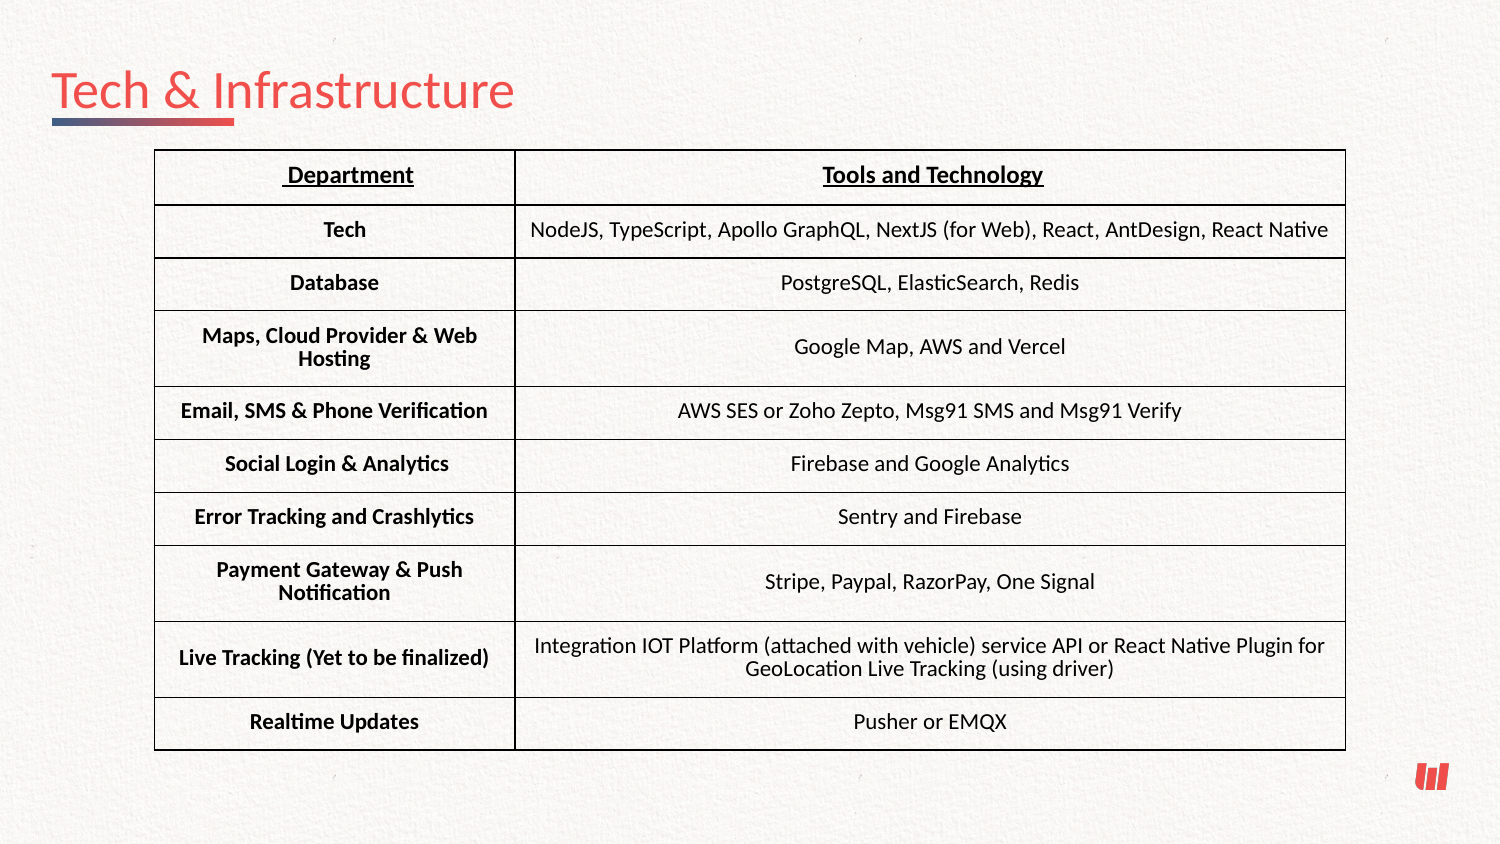

Tech & Infrastructure

| Department | Tools and Technology |
| --- | --- |
| Tech | NodeJS, TypeScript, Apollo GraphQL, NextJS (for Web), React, AntDesign, React Native |
| Database | PostgreSQL, ElasticSearch, Redis |
| Maps, Cloud Provider & Web Hosting | Google Map, AWS and Vercel |
| Email, SMS & Phone Verification | AWS SES or Zoho Zepto, Msg91 SMS and Msg91 Verify |
| Social Login & Analytics | Firebase and Google Analytics |
| Error Tracking and Crashlytics | Sentry and Firebase |
| Payment Gateway & Push Notification | Stripe, Paypal, RazorPay, One Signal |
| Live Tracking (Yet to be finalized) | Integration IOT Platform (attached with vehicle) service API or React Native Plugin for GeoLocation Live Tracking (using driver) |
| Realtime Updates | Pusher or EMQX |